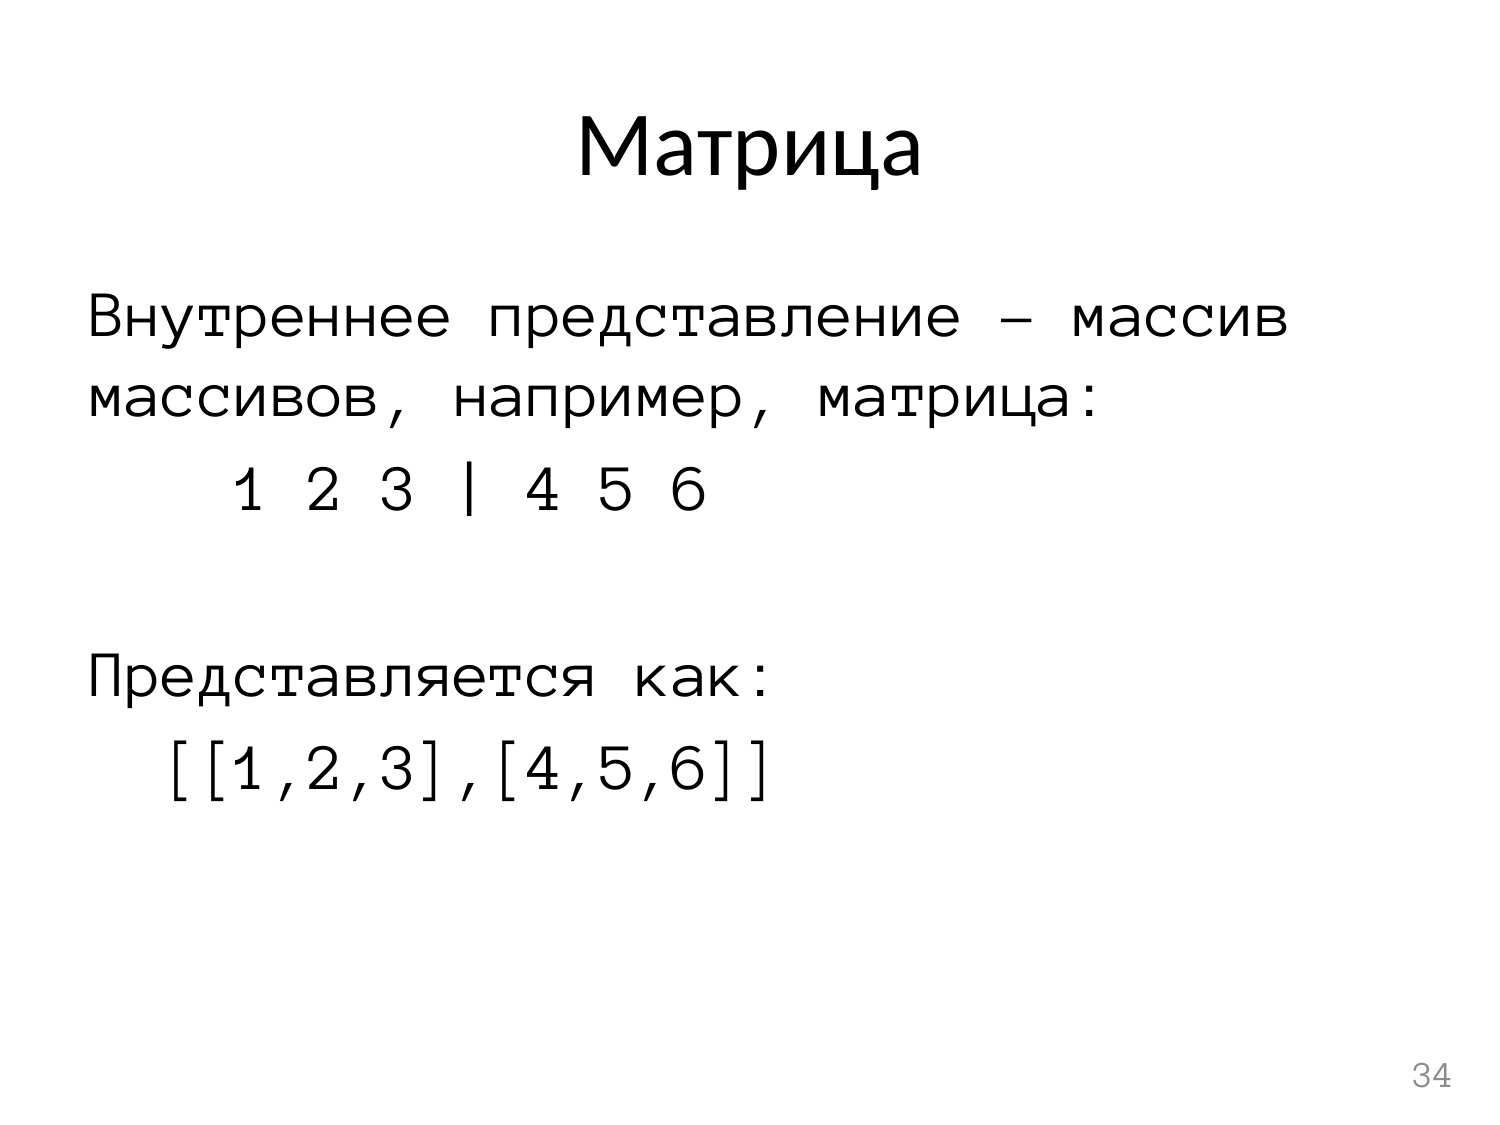

# Матрица
Внутреннее представление – массив массивов, например, матрица:
    1 2 3 | 4 5 6

Представляется как:
  [[1,2,3],[4,5,6]]

34